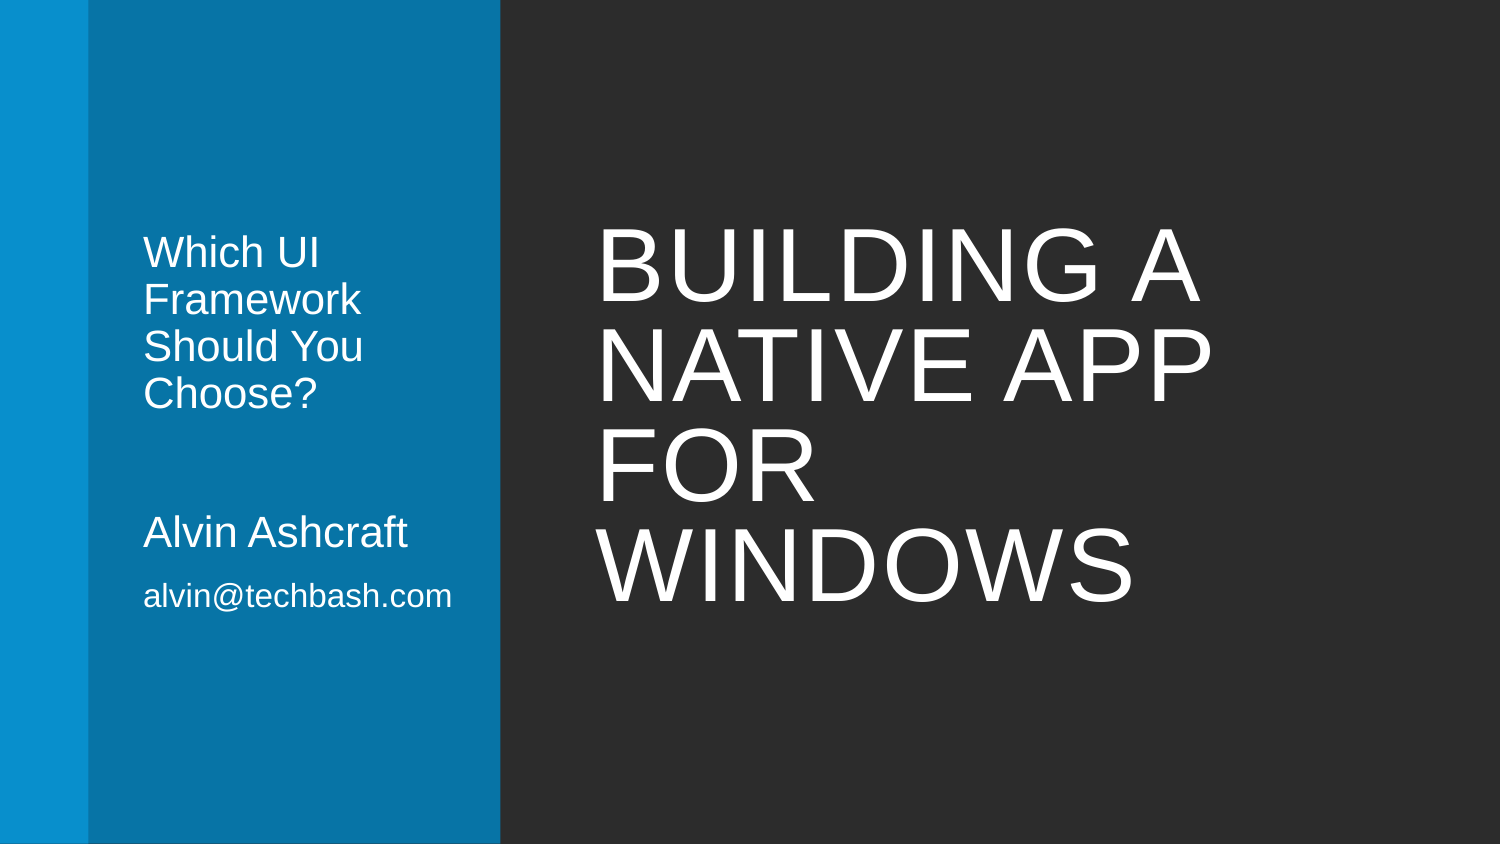

Which UI Framework Should You Choose?

Alvin Ashcraft
alvin@techbash.com
# Building a Native App for Windows